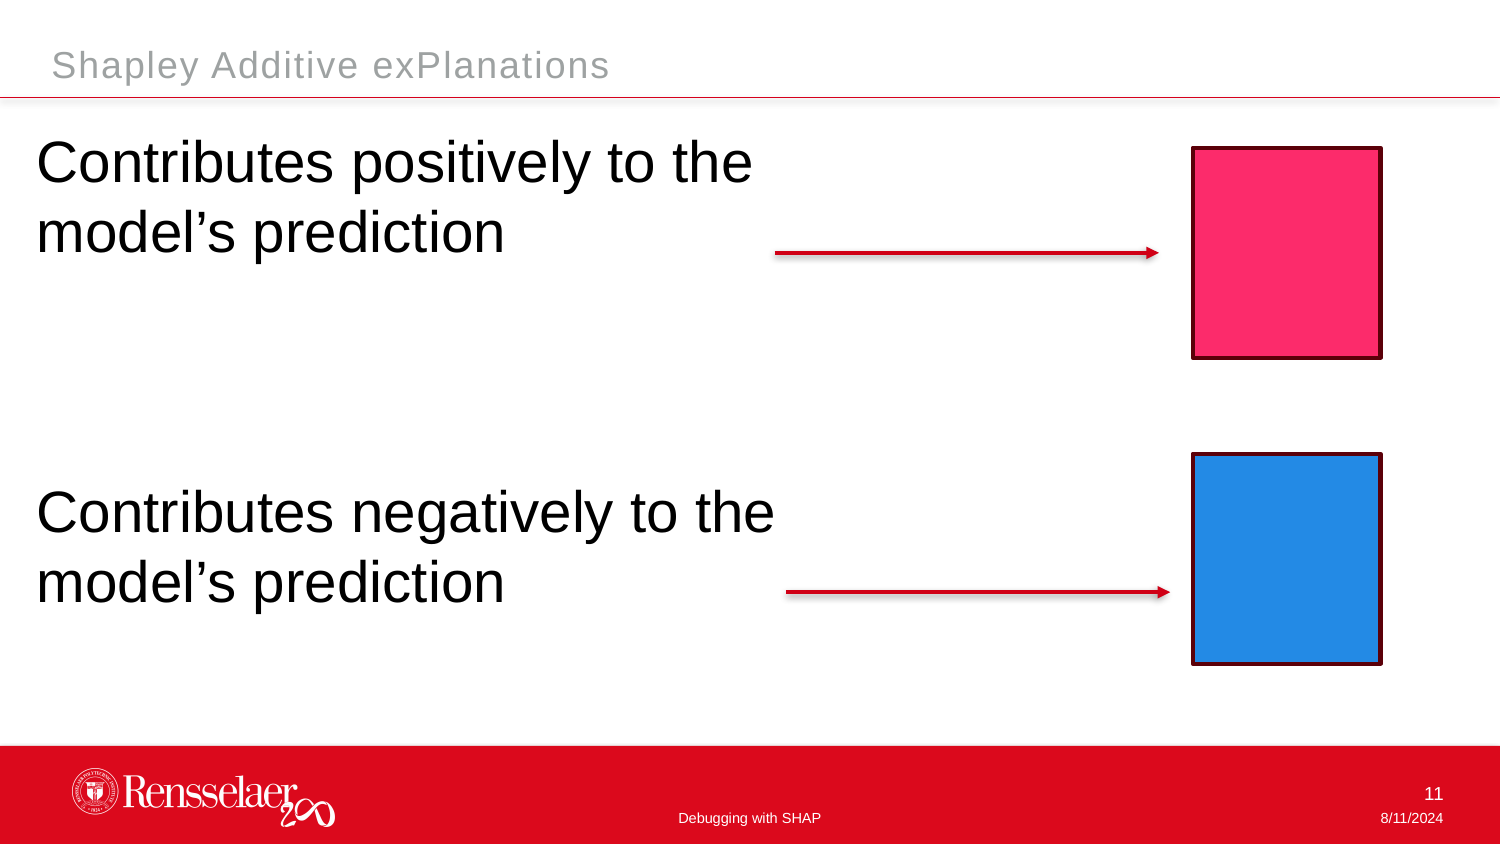

Shapley Additive exPlanations
Contributes positively to the model’s prediction

Contributes negatively to the model’s prediction